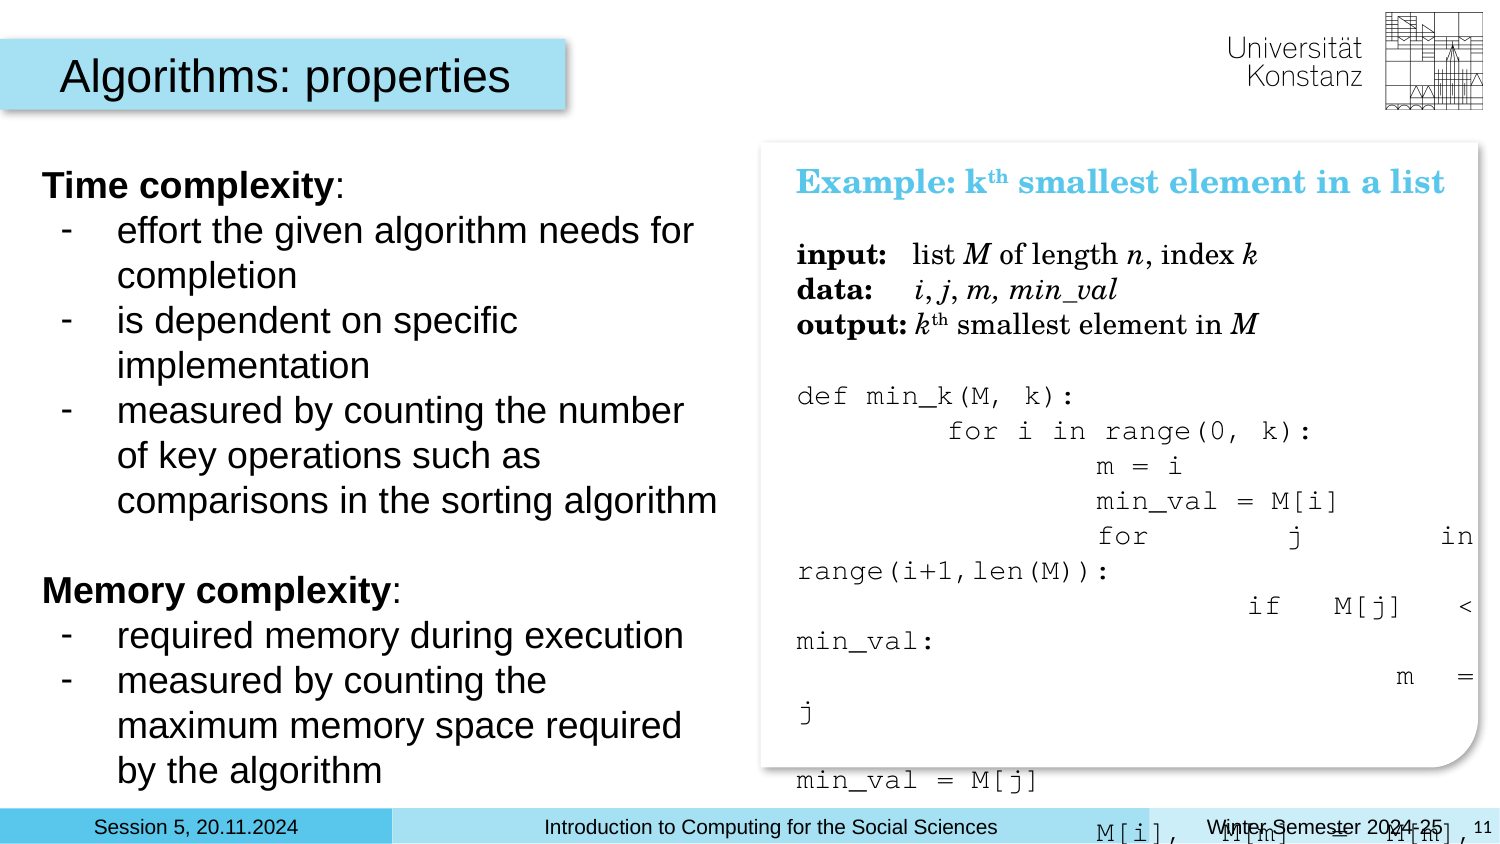

Algorithms: properties

Example: kth smallest element in a list
input:   list M of length n, index k
data:     i, j, m, min_val
output: kth smallest element in M
def min_k(M, k):
	for i in range(0, k):
		m = i
		min_val = M[i]
		for j in range(i+1,len(M)):
			if M[j] < min_val:
				m = j
				min_val = M[j]
		M[i], M[m] = M[m], M[i]
	return M[k-1]
Time complexity:
effort the given algorithm needs for completion
is dependent on specific implementation
measured by counting the number of key operations such as comparisons in the sorting algorithm

Memory complexity:
required memory during execution
measured by counting the maximum memory space required by the algorithm